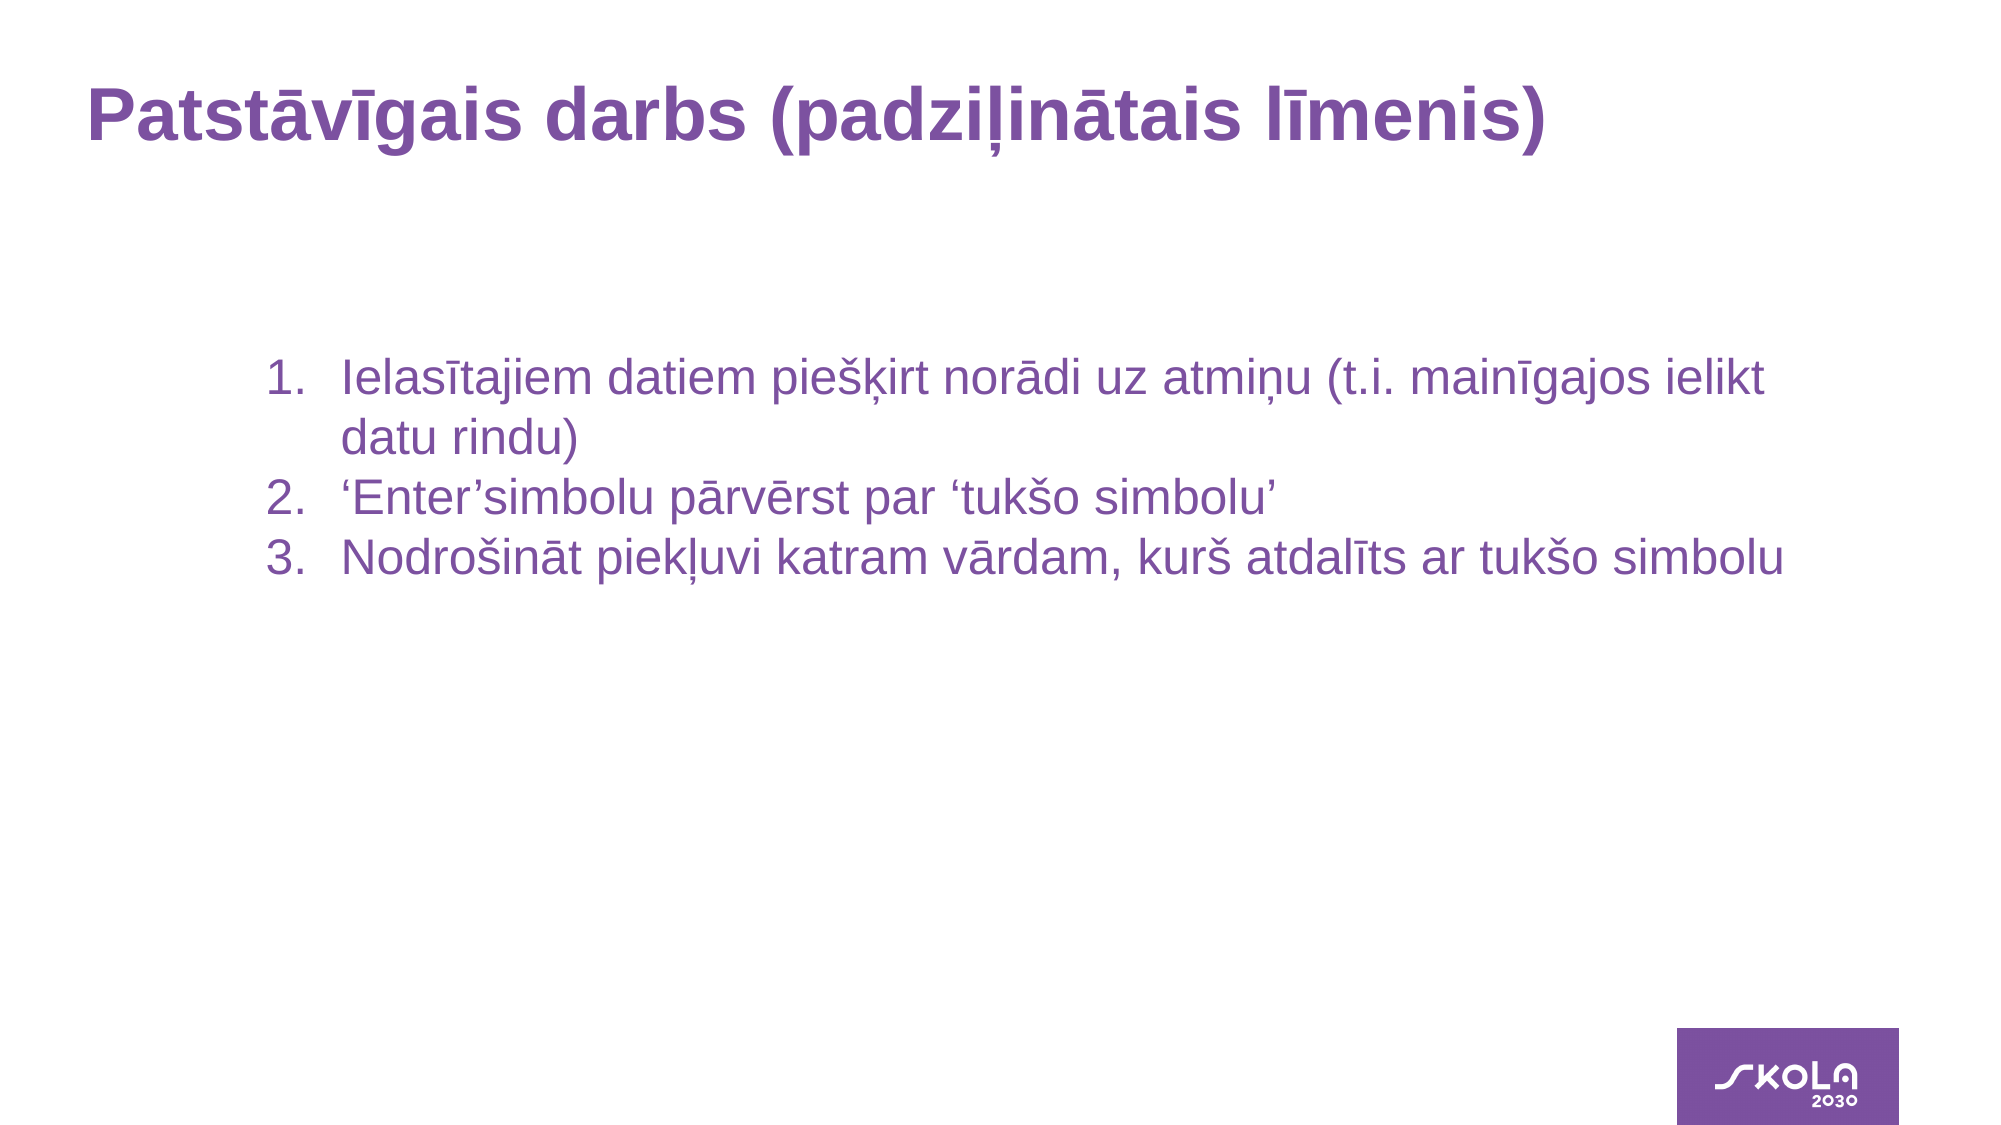

# Patstāvīgais darbs (padziļinātais līmenis)
Ielasītajiem datiem piešķirt norādi uz atmiņu (t.i. mainīgajos ielikt datu rindu)
‘Enter’simbolu pārvērst par ‘tukšo simbolu’
Nodrošināt piekļuvi katram vārdam, kurš atdalīts ar tukšo simbolu